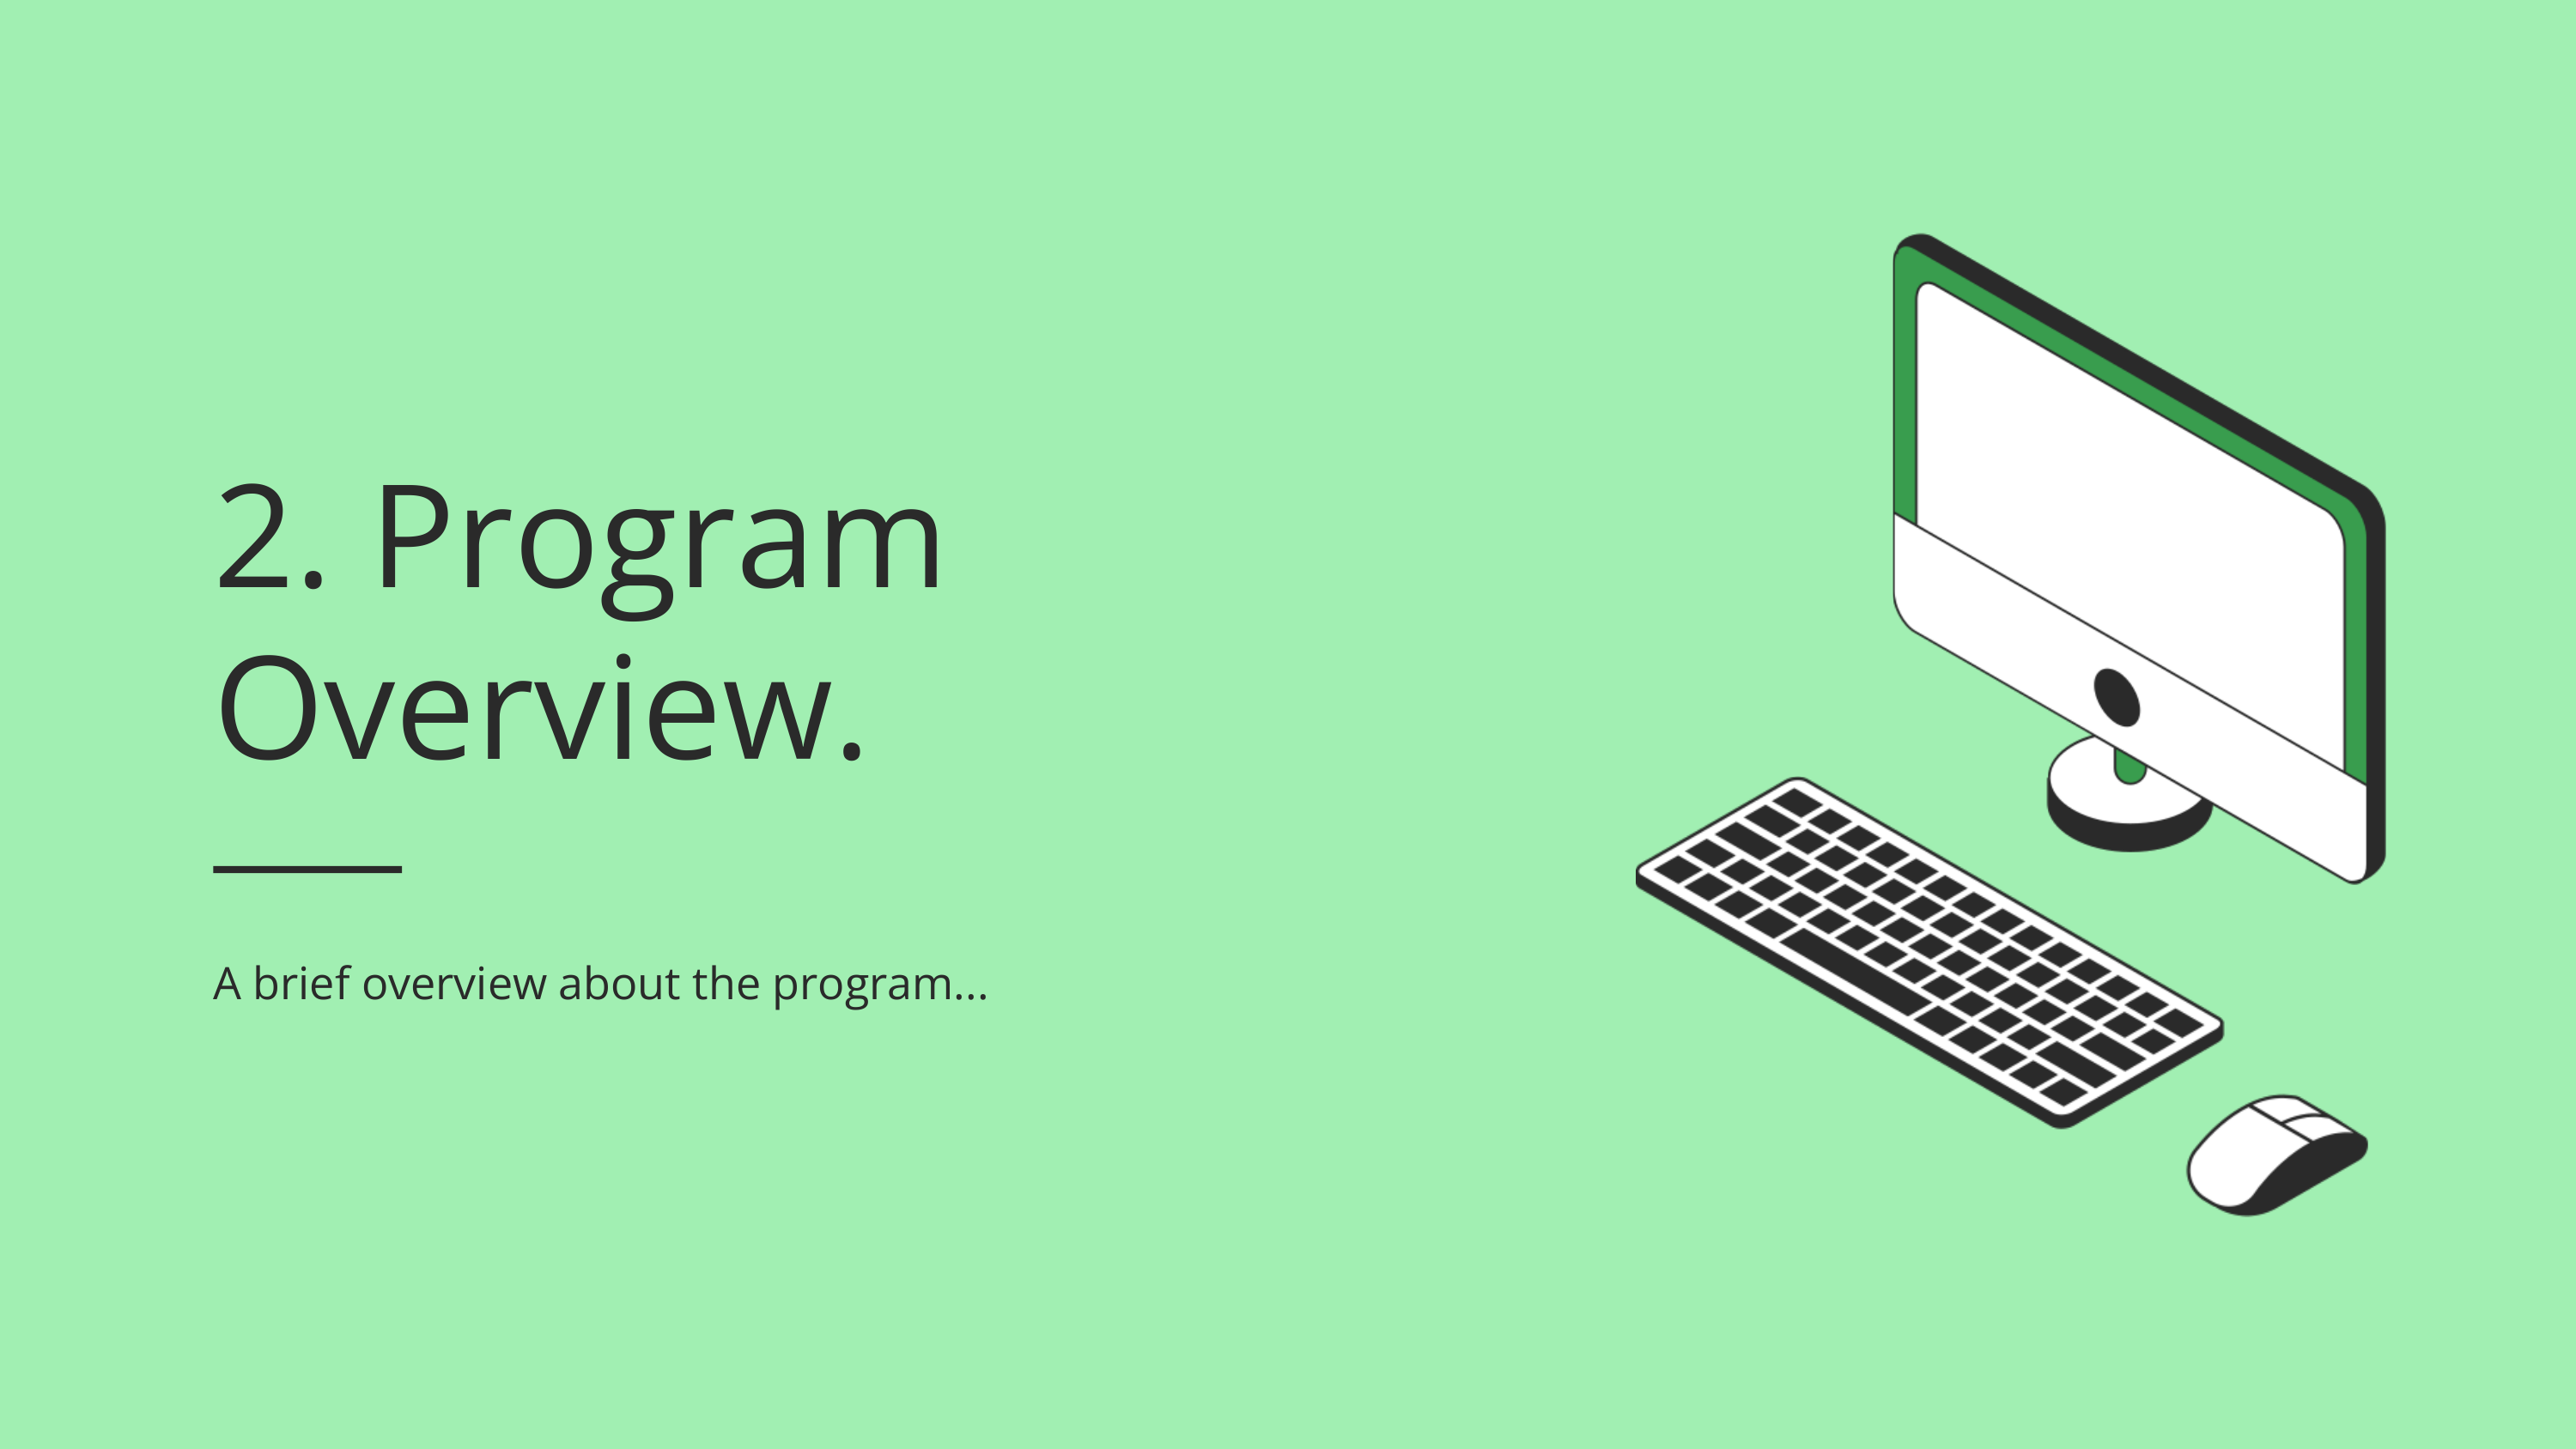

2. Program Overview.

A brief overview about the program...